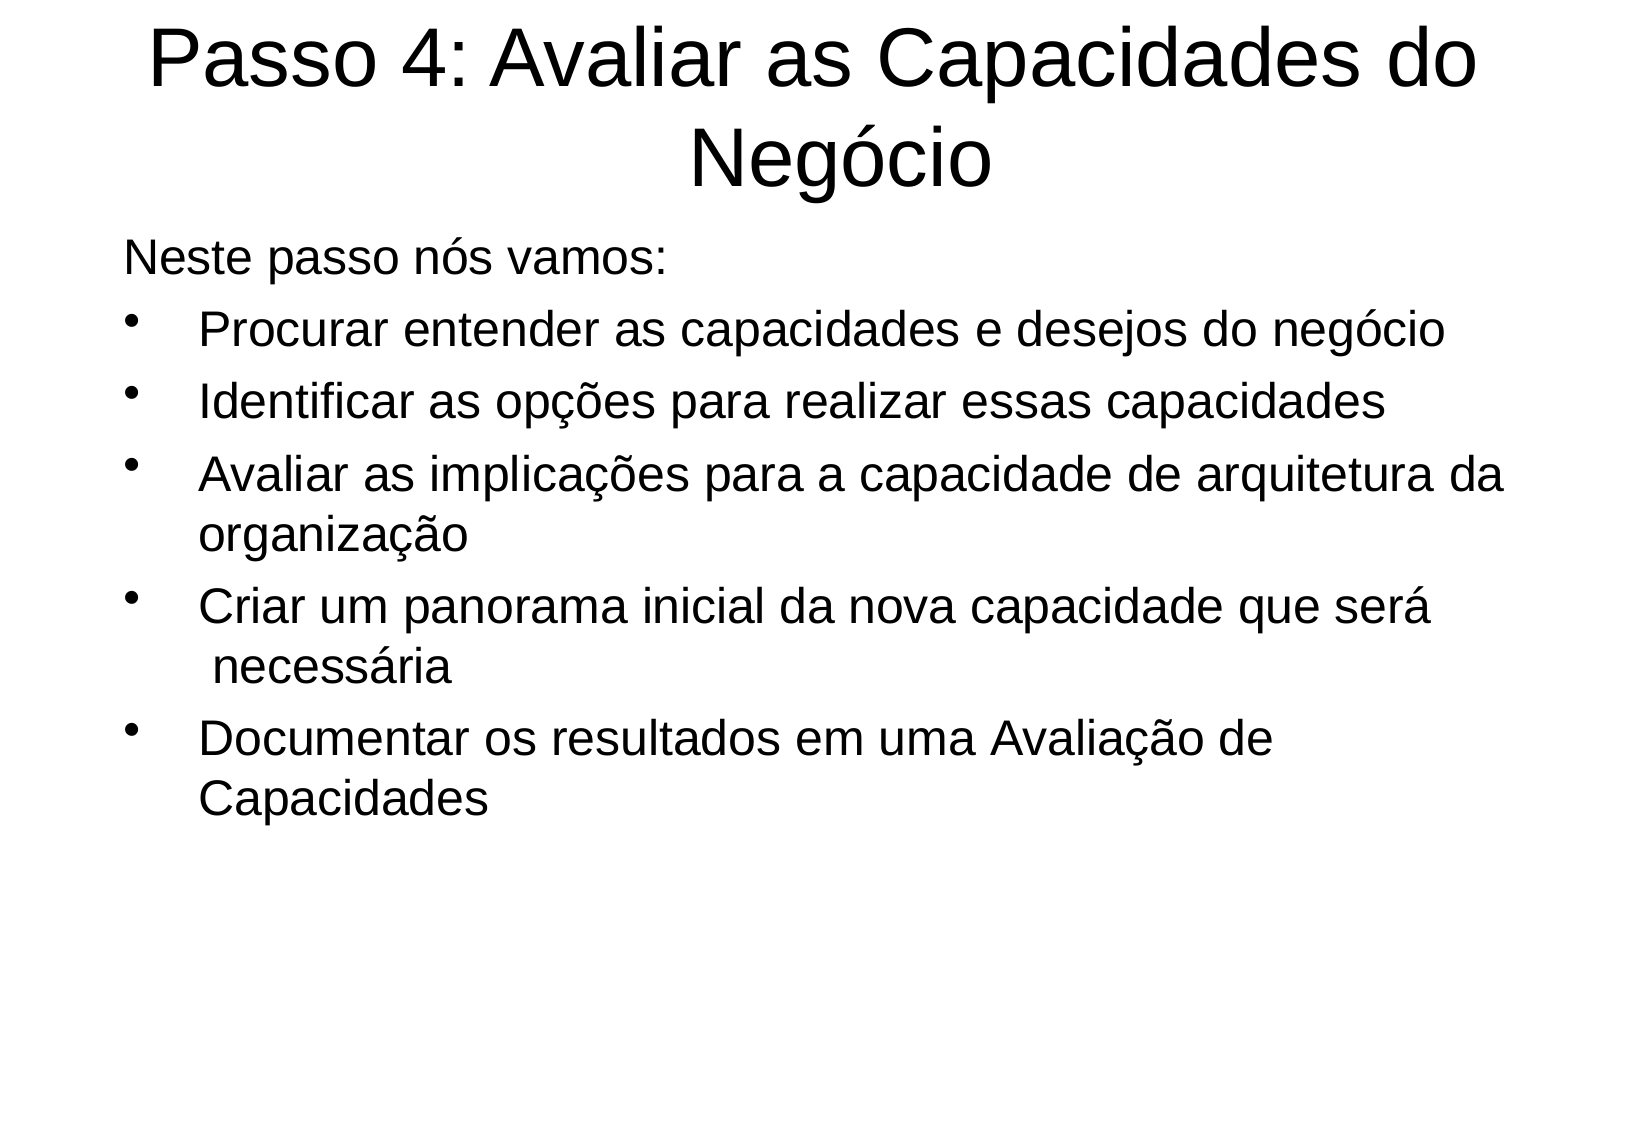

# Passo 4: Avaliar as Capacidades do
Negócio
Neste passo nós vamos:
Procurar entender as capacidades e desejos do negócio
Identificar as opções para realizar essas capacidades
Avaliar as implicações para a capacidade de arquitetura da
organização
Criar um panorama inicial da nova capacidade que será  necessária
Documentar os resultados em uma Avaliação de Capacidades